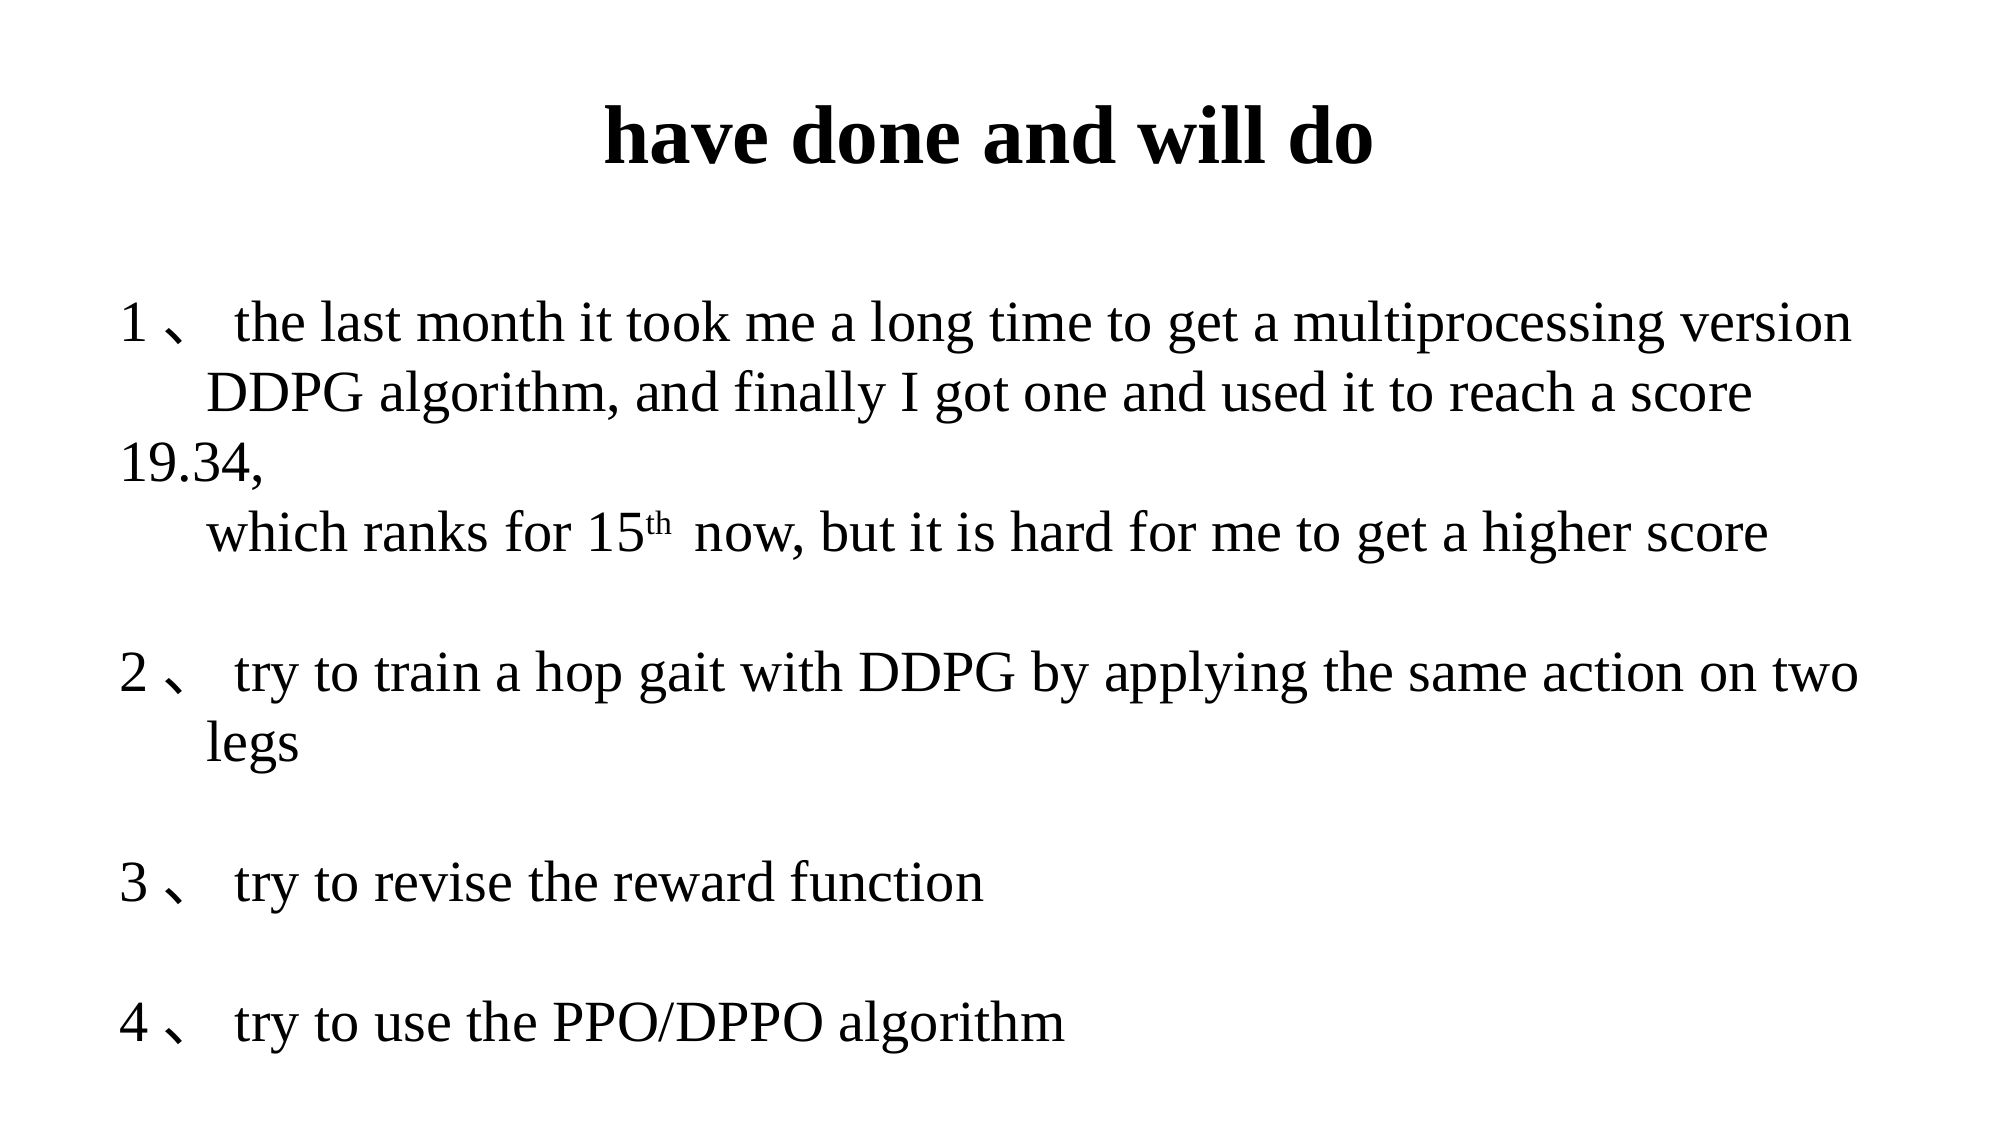

# have done and will do
1、the last month it took me a long time to get a multiprocessing version
      DDPG algorithm, and finally I got one and used it to reach a score 19.34,
      which ranks for 15th  now, but it is hard for me to get a higher score

2、try to train a hop gait with DDPG by applying the same action on two
      legs

3、try to revise the reward function

4、try to use the PPO/DPPO algorithm